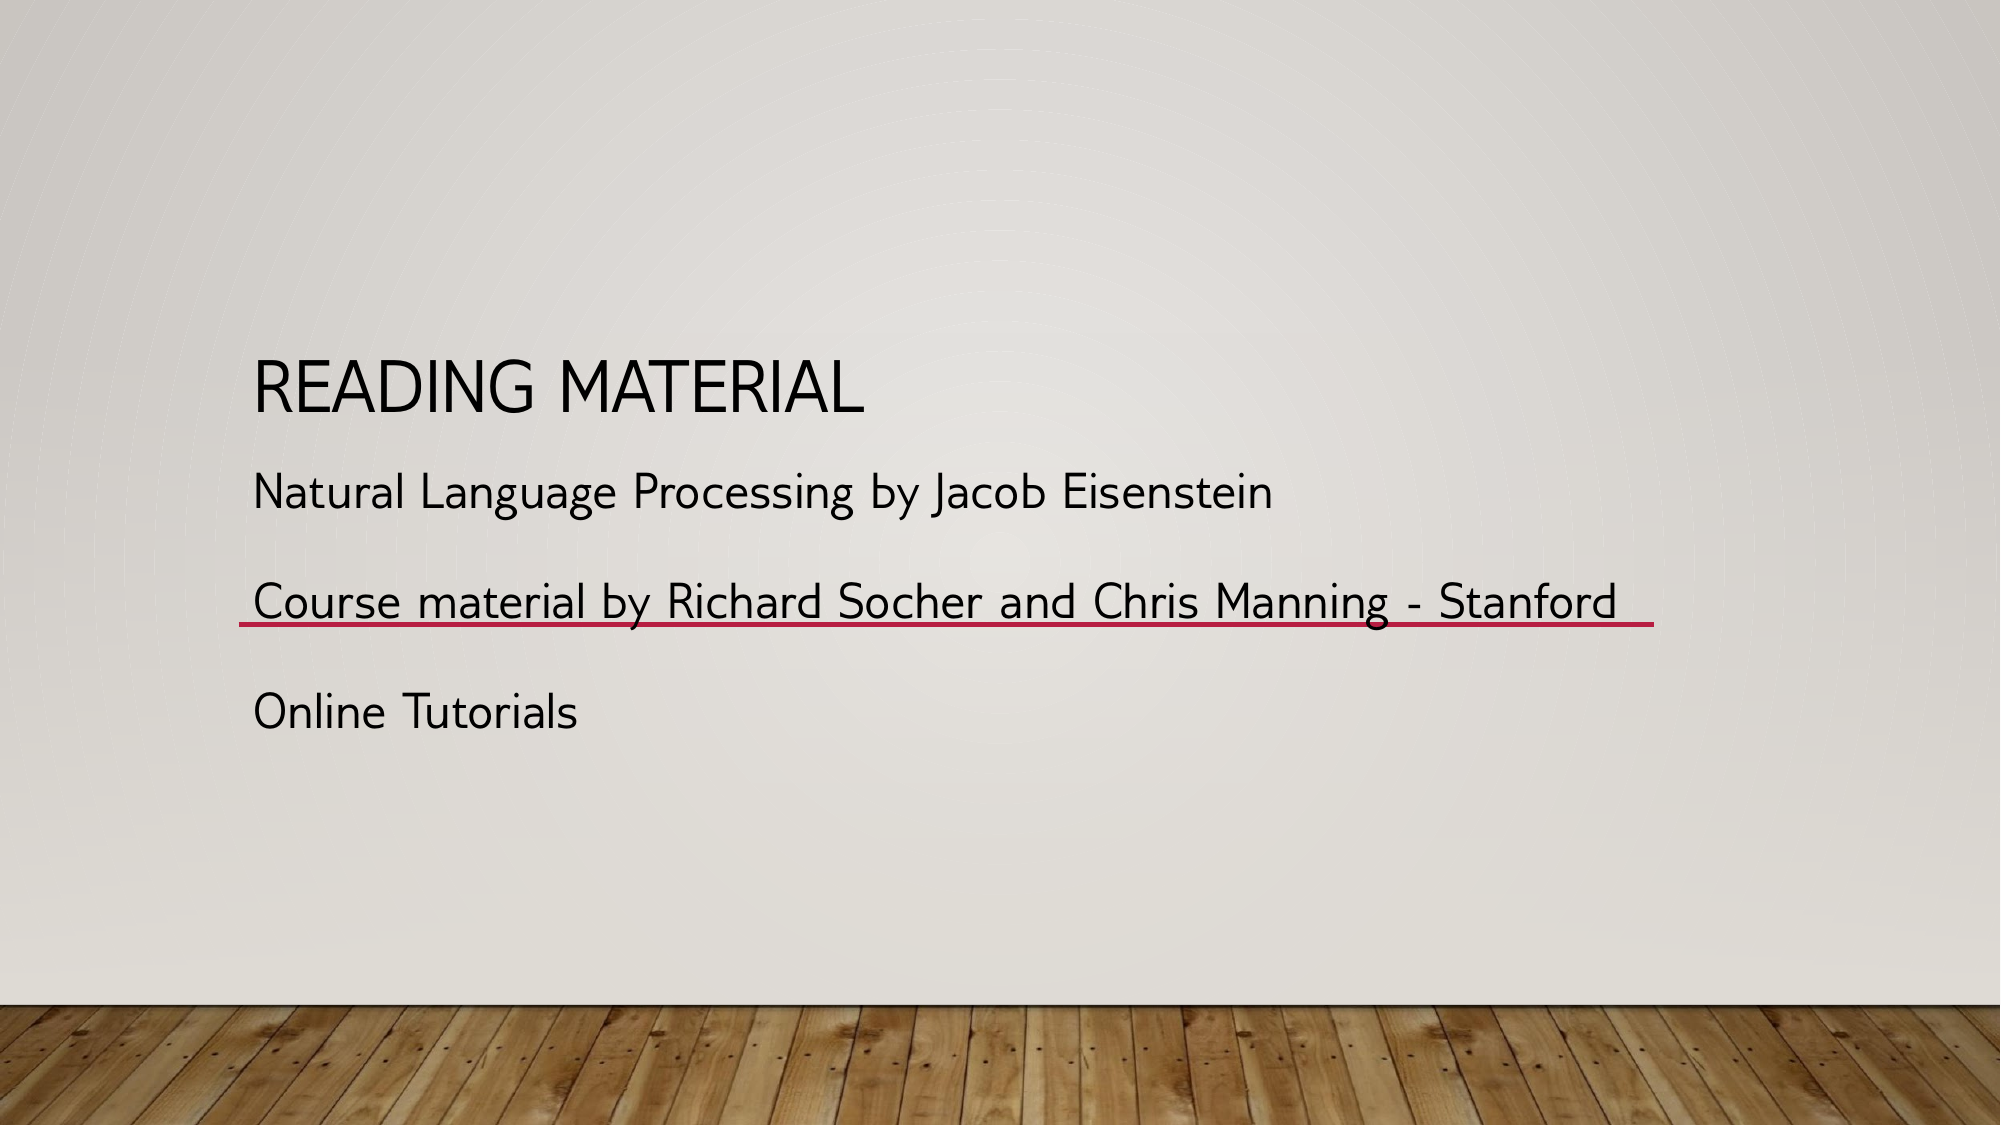

# READING MATERIAL

Natural Language Processing by Jacob Eisenstein

Course material by Richard Socher and Chris Manning - Stanford

Online Tutorials